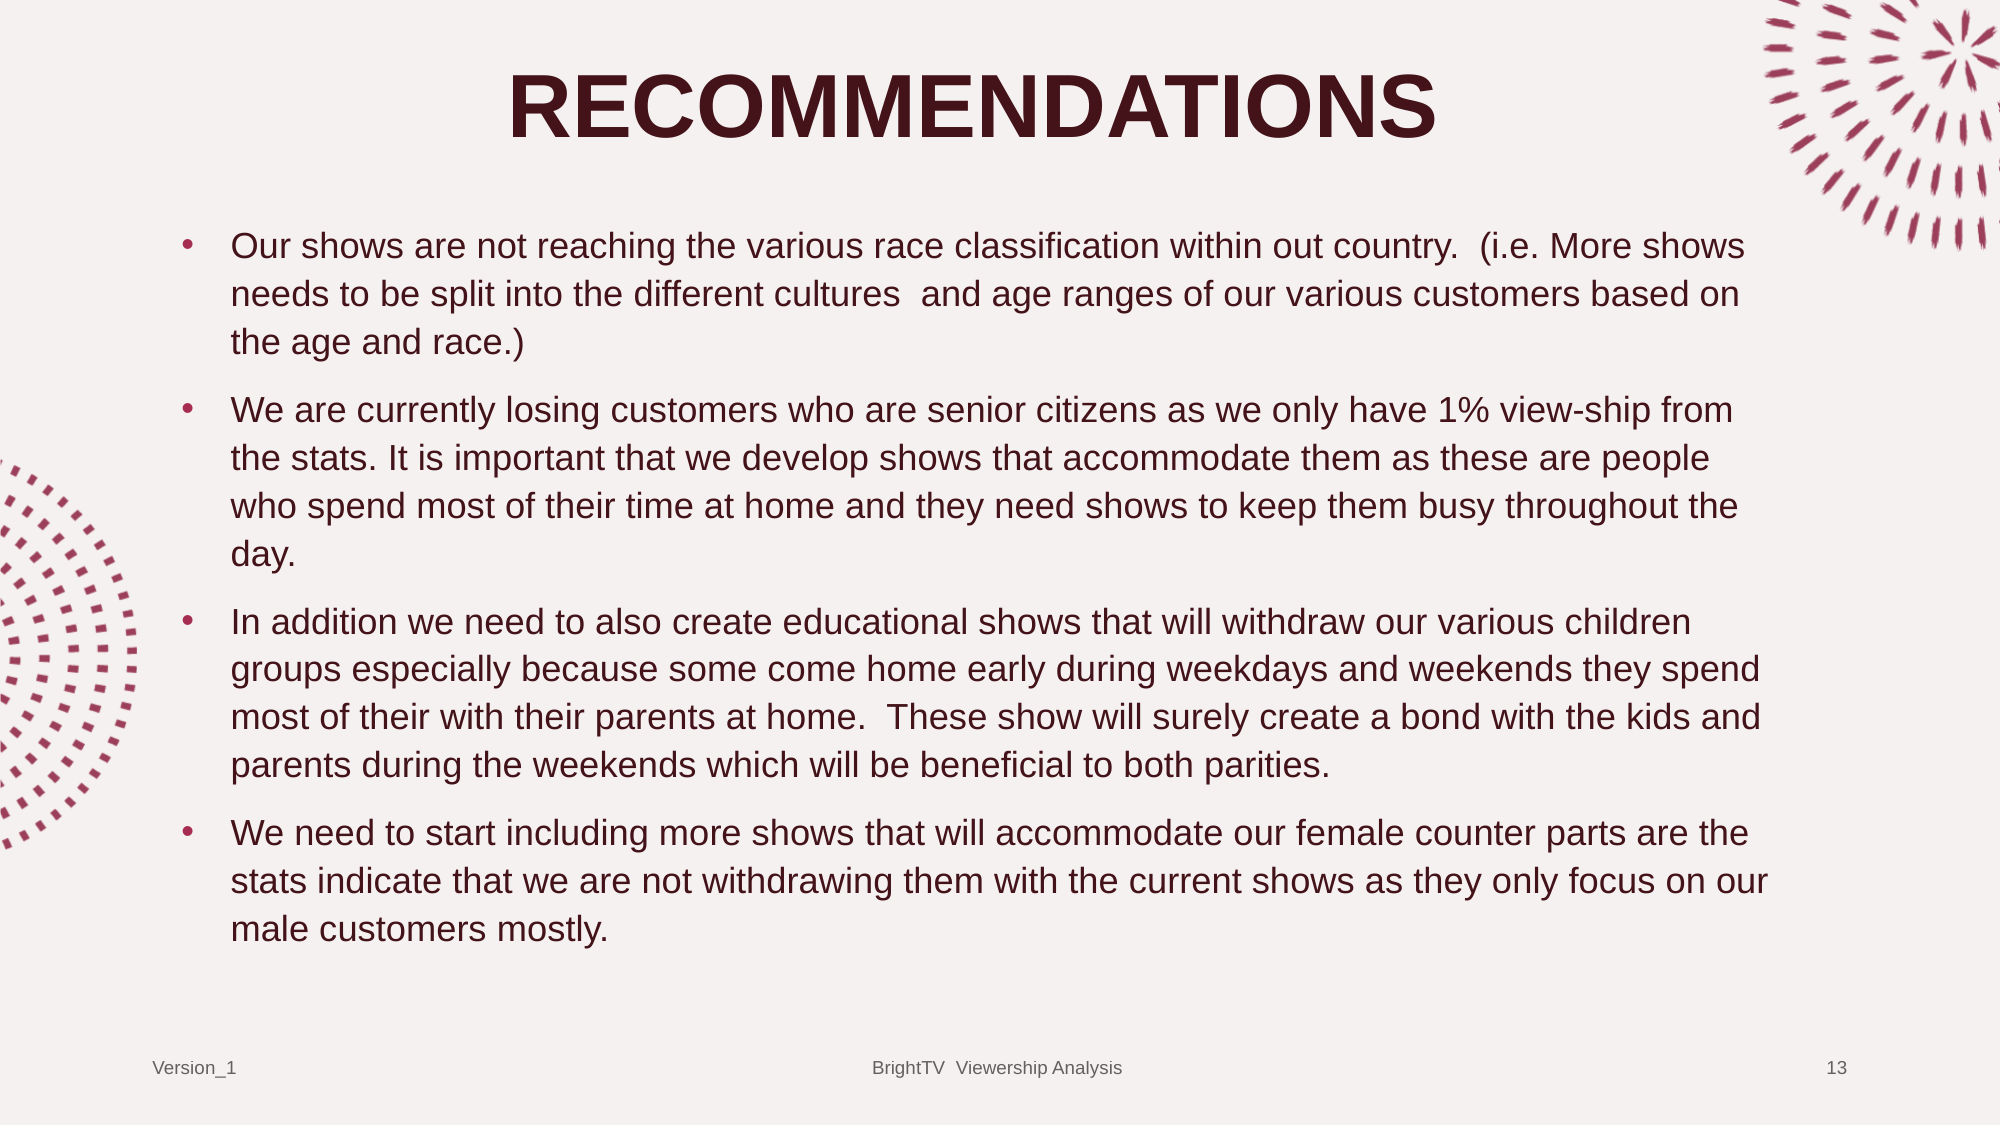

# RECOMMENDATIONS
Our shows are not reaching the various race classification within out country.  (i.e. More shows needs to be split into the different cultures  and age ranges of our various customers based on the age and race.)
We are currently losing customers who are senior citizens as we only have 1% view-ship from the stats. It is important that we develop shows that accommodate them as these are people who spend most of their time at home and they need shows to keep them busy throughout the day.
In addition we need to also create educational shows that will withdraw our various children groups especially because some come home early during weekdays and weekends they spend most of their with their parents at home.  These show will surely create a bond with the kids and parents during the weekends which will be beneficial to both parities.
We need to start including more shows that will accommodate our female counter parts are the stats indicate that we are not withdrawing them with the current shows as they only focus on our male customers mostly.
Version_1
BrightTV  Viewership Analysis
13